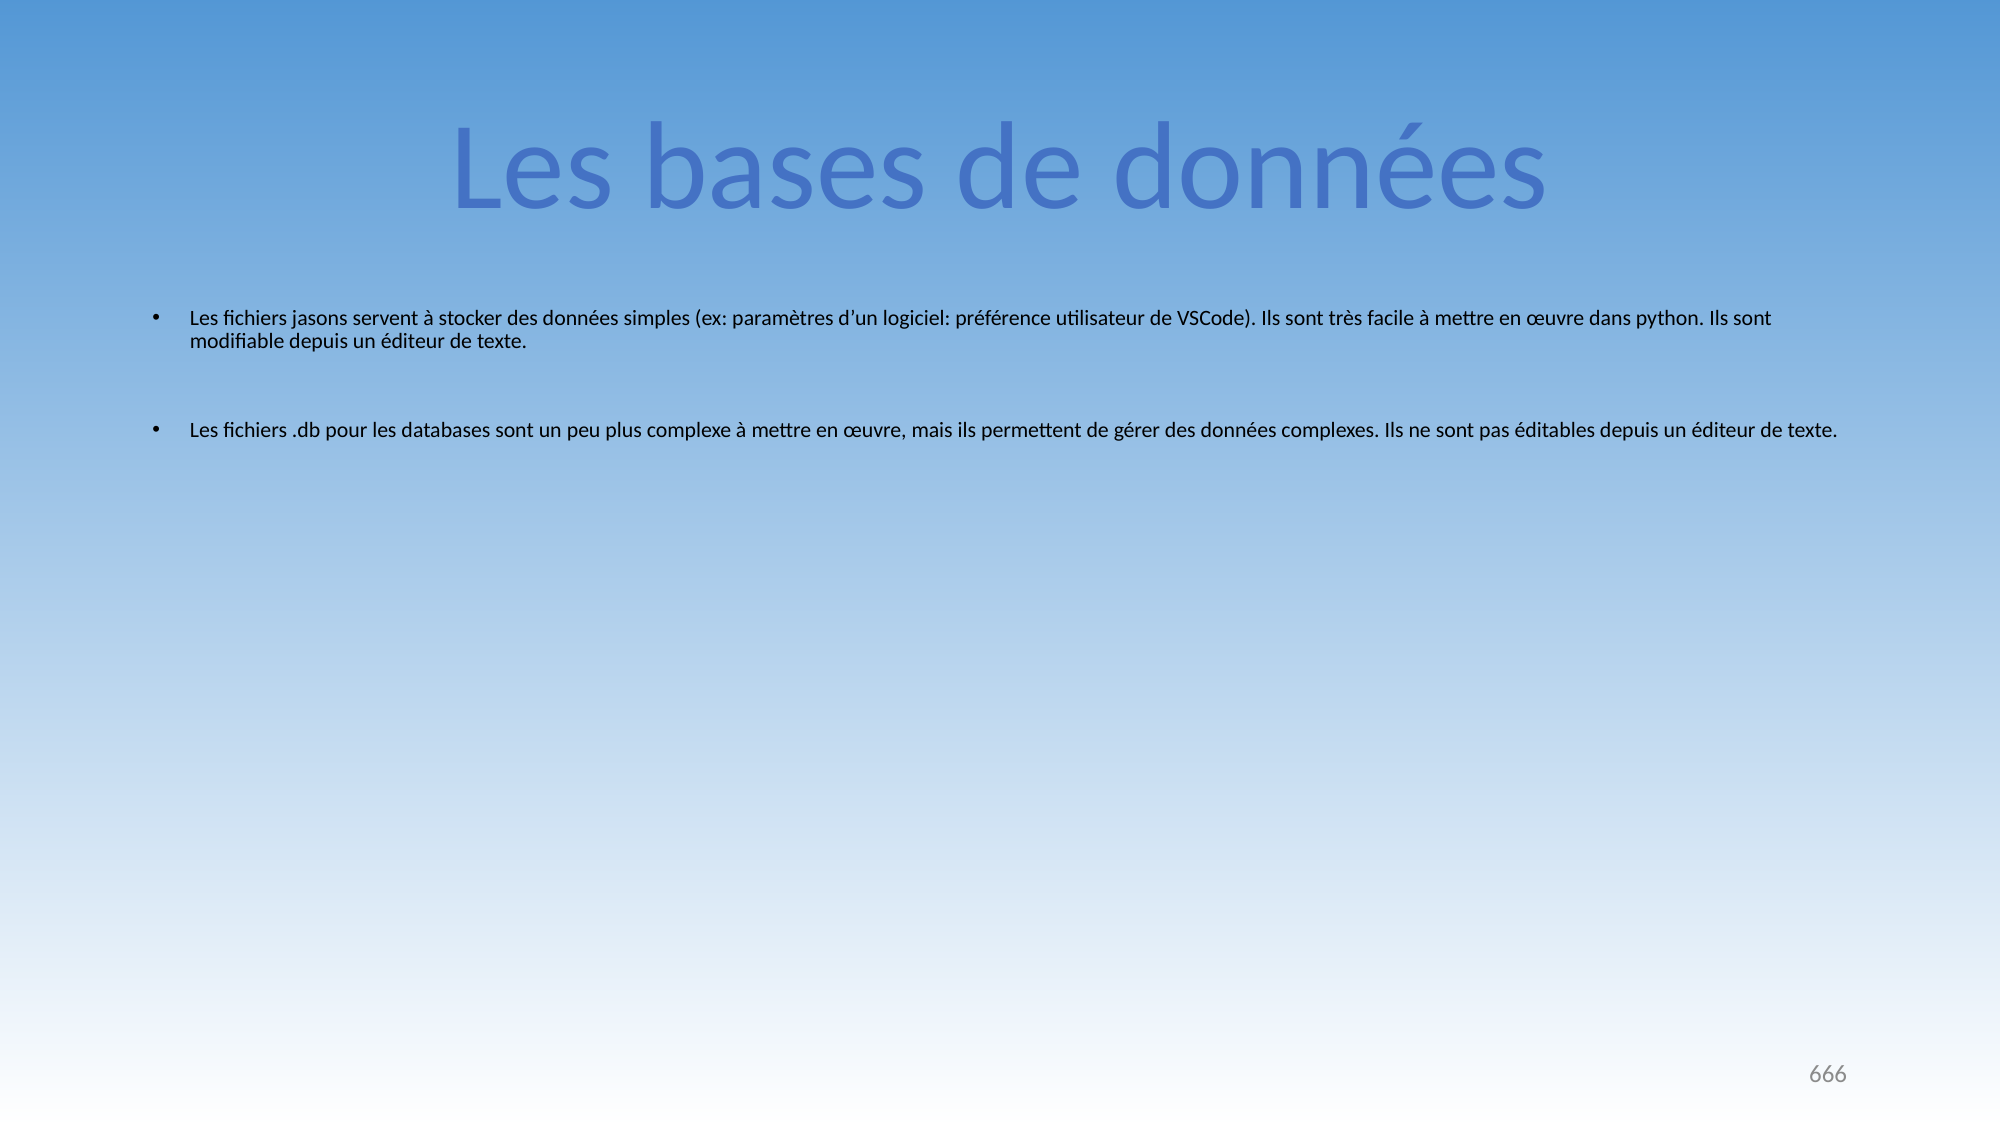

# Les bases de données
Les fichiers jasons servent à stocker des données simples (ex: paramètres d’un logiciel: préférence utilisateur de VSCode). Ils sont très facile à mettre en œuvre dans python. Ils sont modifiable depuis un éditeur de texte.

Les fichiers .db pour les databases sont un peu plus complexe à mettre en œuvre, mais ils permettent de gérer des données complexes. Ils ne sont pas éditables depuis un éditeur de texte.

666